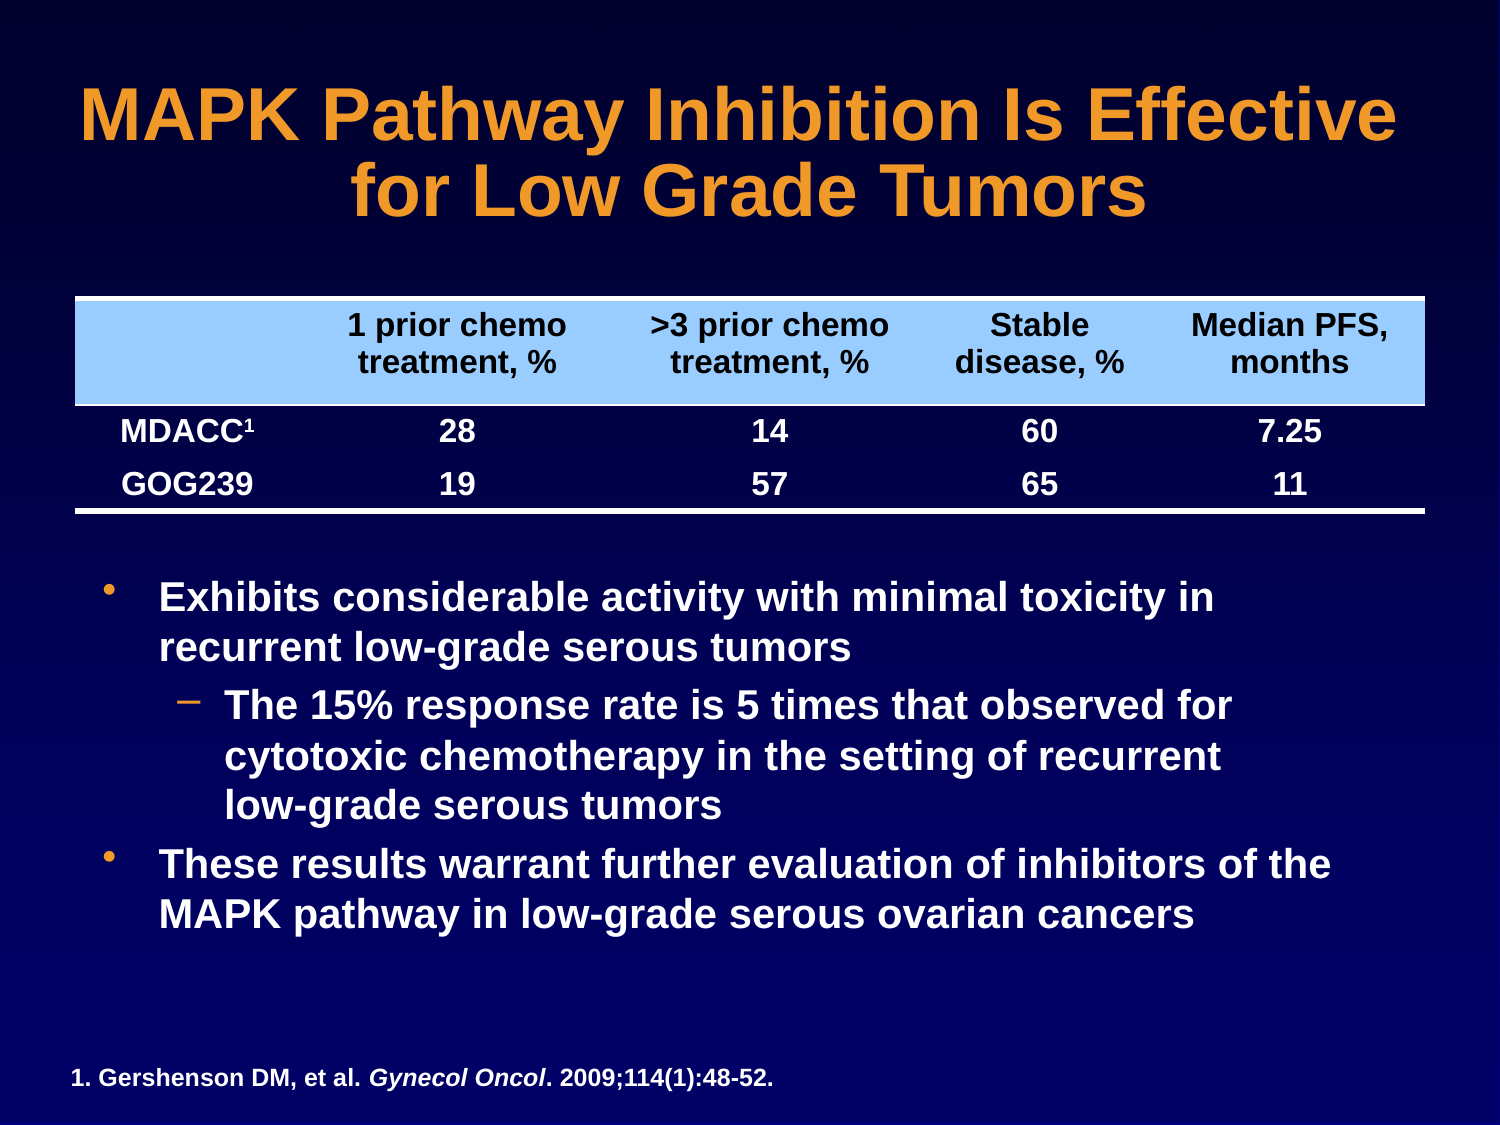

# MAPK Pathway Inhibition Is Effective for Low Grade Tumors
|  | 1 prior chemo treatment, % | >3 prior chemo treatment, % | Stable disease, % | Median PFS, months |
| --- | --- | --- | --- | --- |
| MDACC1 | 28 | 14 | 60 | 7.25 |
| GOG239 | 19 | 57 | 65 | 11 |
Exhibits considerable activity with minimal toxicity in recurrent low-grade serous tumors
The 15% response rate is 5 times that observed for cytotoxic chemotherapy in the setting of recurrent
low-grade serous tumors
These results warrant further evaluation of inhibitors of the MAPK pathway in low-grade serous ovarian cancers
1. Gershenson DM, et al. Gynecol Oncol. 2009;114(1):48-52.